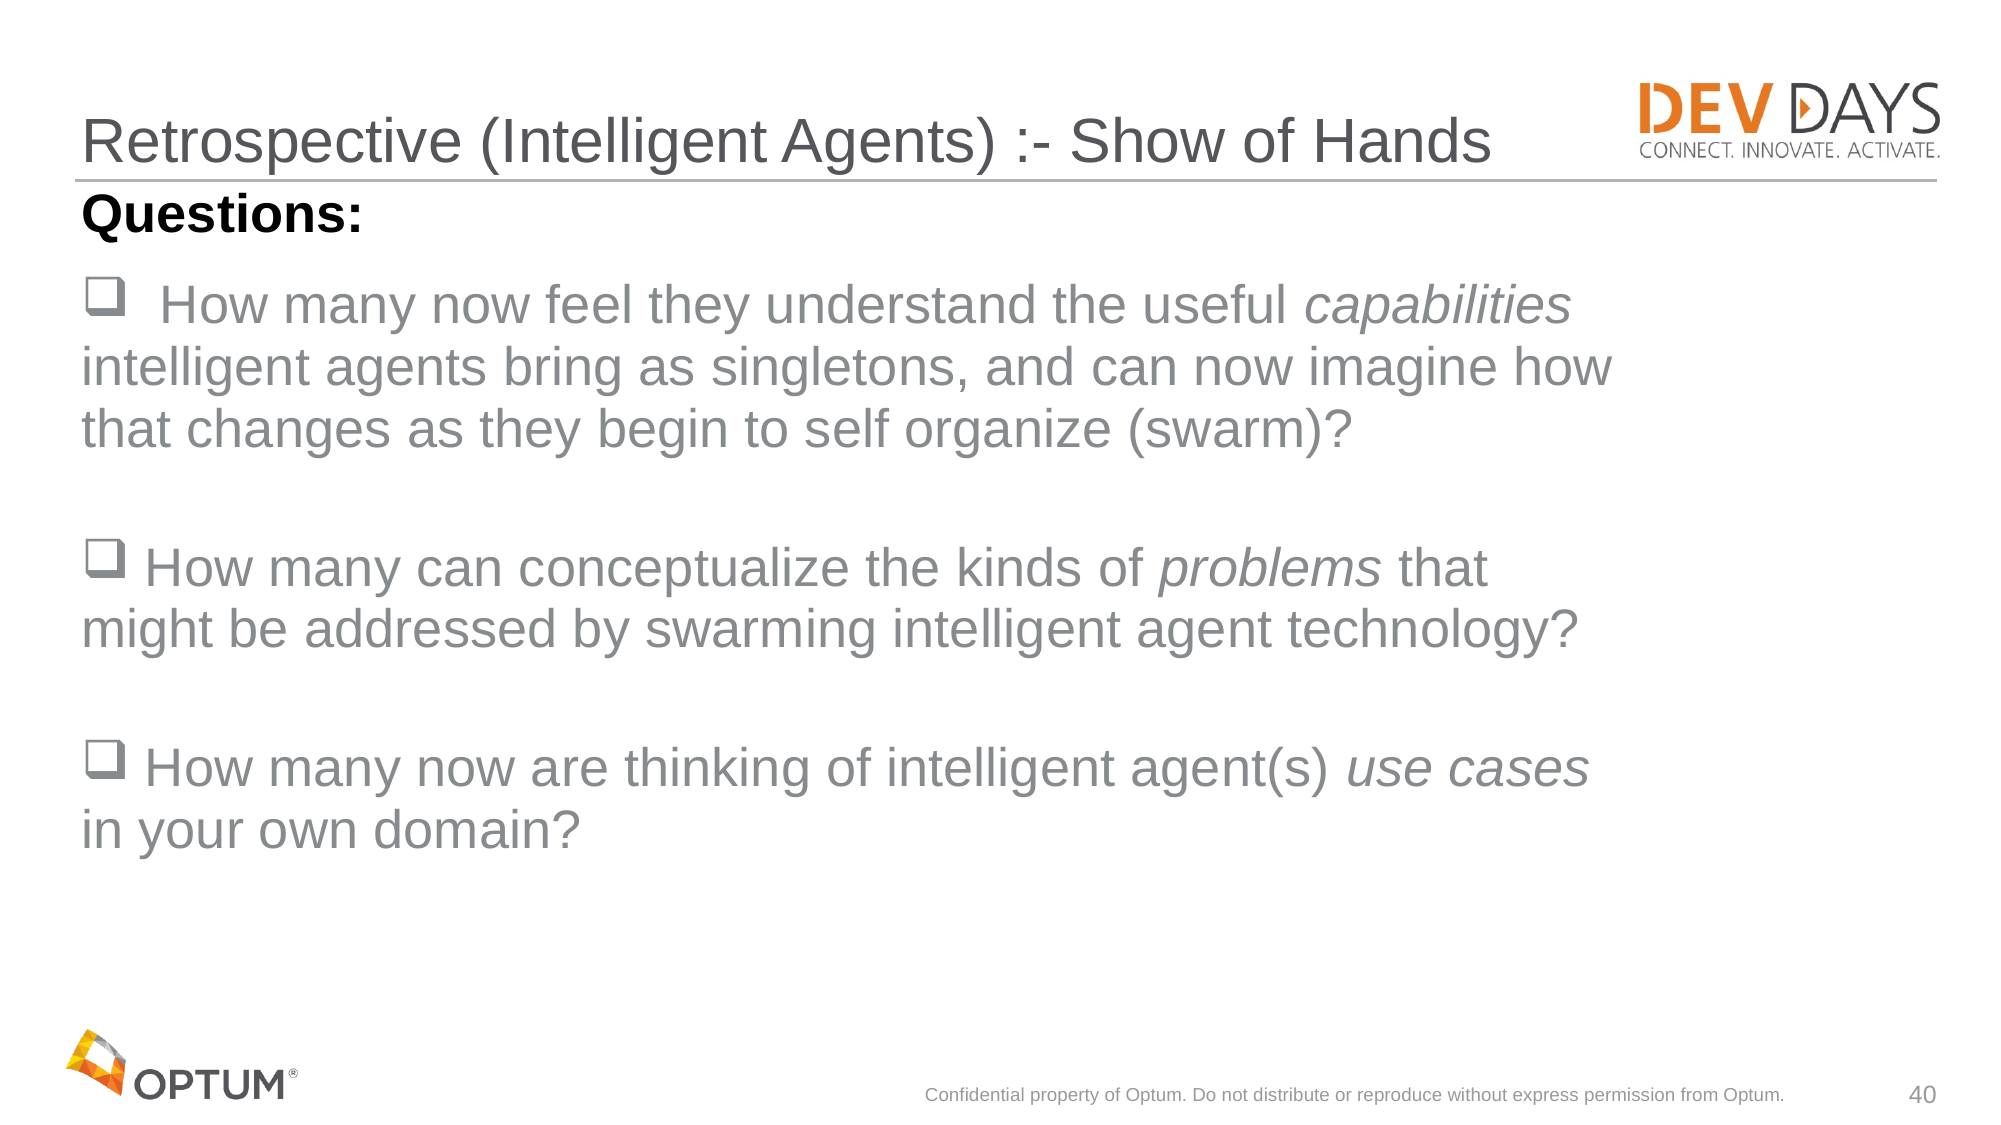

# Retrospective (Intelligent Agents) :- Show of Hands
Questions:
  How many now feel they understand the useful capabilities intelligent agents bring as singletons, and can now imagine how that changes as they begin to self organize (swarm)?

 How many can conceptualize the kinds of problems that might be addressed by swarming intelligent agent technology?

 How many now are thinking of intelligent agent(s) use cases in your own domain?

Confidential property of Optum. Do not distribute or reproduce without express permission from Optum.
40